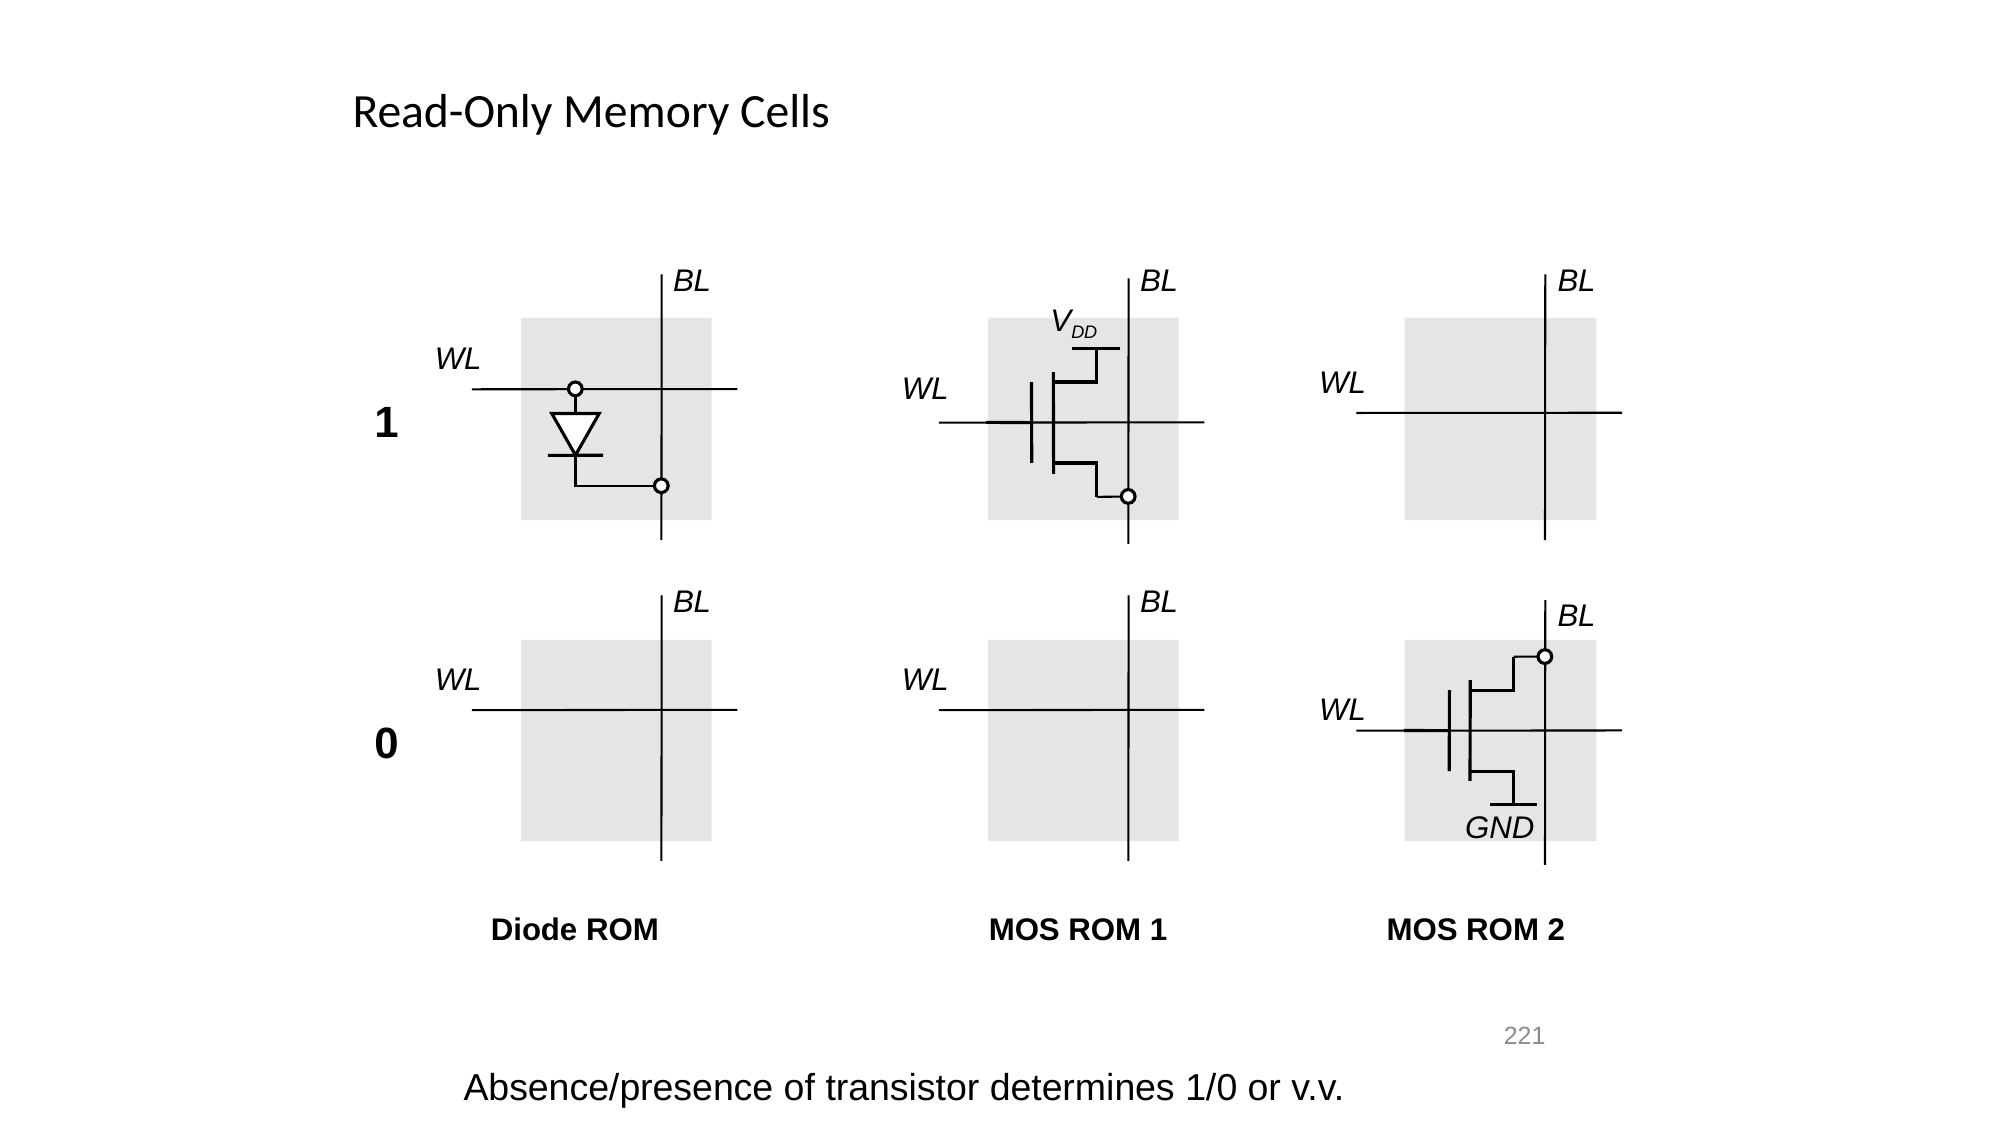

# Read-Only Memory Cells
BL
BL
BL

VDD

WL

WL
WL

1

BL
BL
BL

WL
WL

WL

0

GND
Diode ROM
MOS ROM 1
MOS ROM 2
221
Absence/presence of transistor determines 1/0 or v.v.